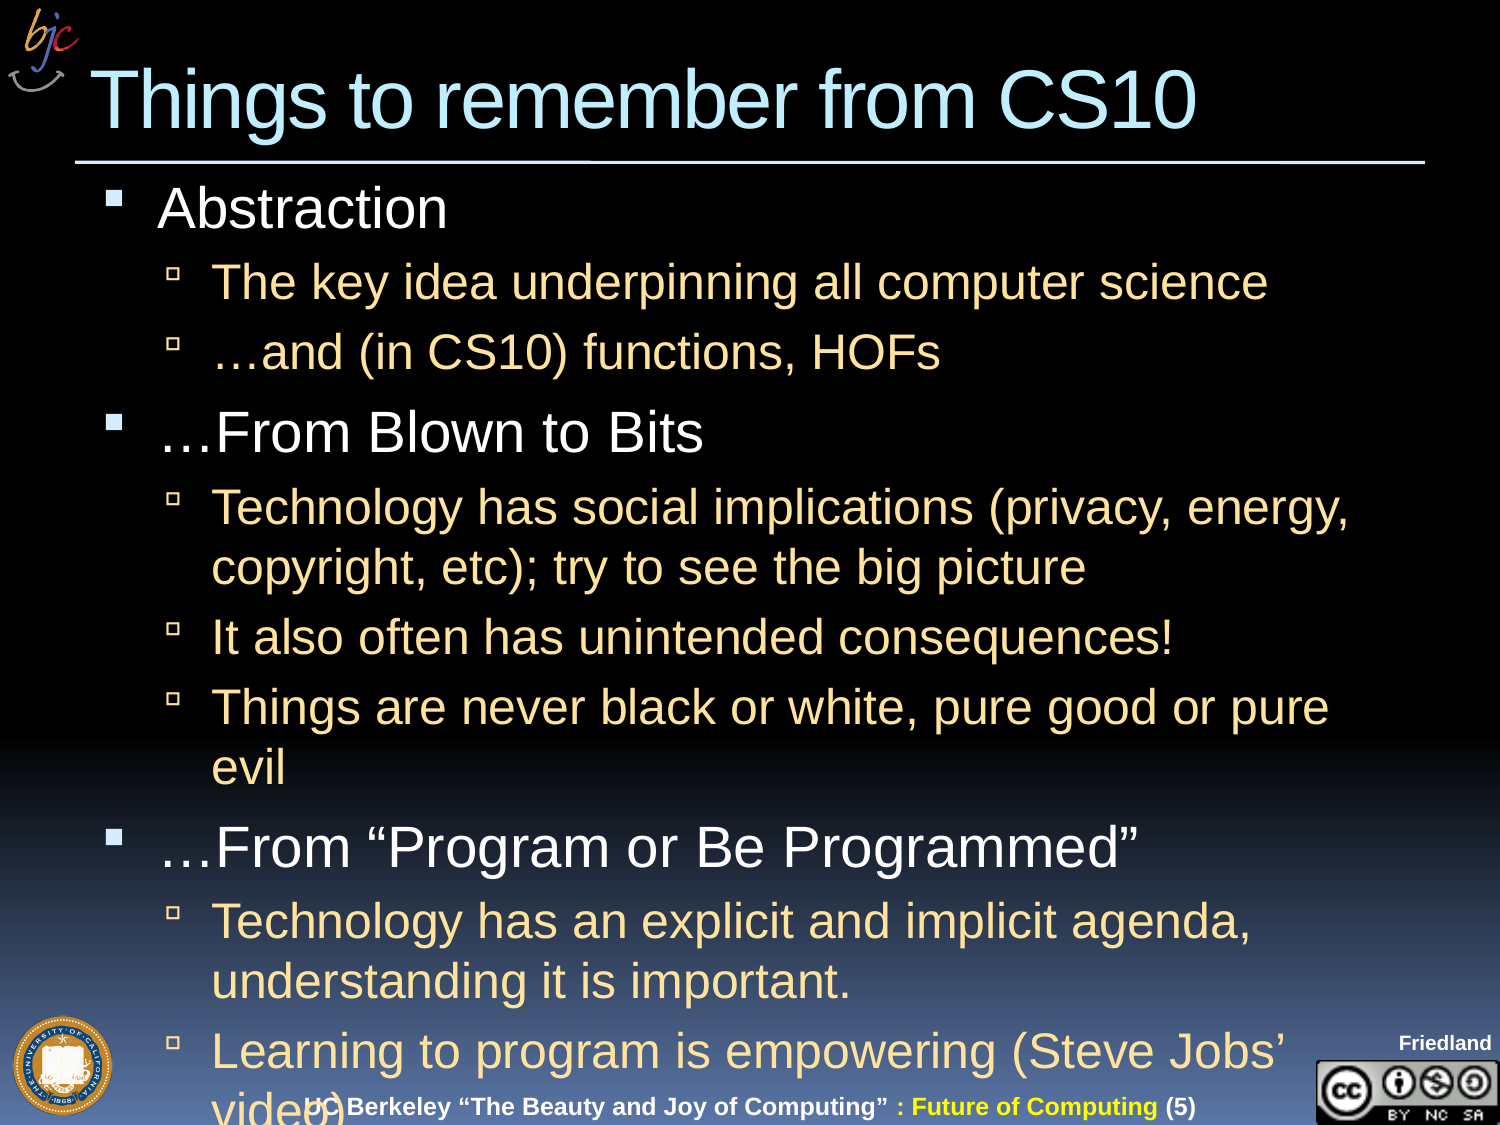

# Things to remember from CS10
Abstraction
The key idea underpinning all computer science
…and (in CS10) functions, HOFs
…From Blown to Bits
Technology has social implications (privacy, energy, copyright, etc); try to see the big picture
It also often has unintended consequences!
Things are never black or white, pure good or pure evil
…From “Program or Be Programmed”
Technology has an explicit and implicit agenda, understanding it is important.
Learning to program is empowering (Steve Jobs’ video)